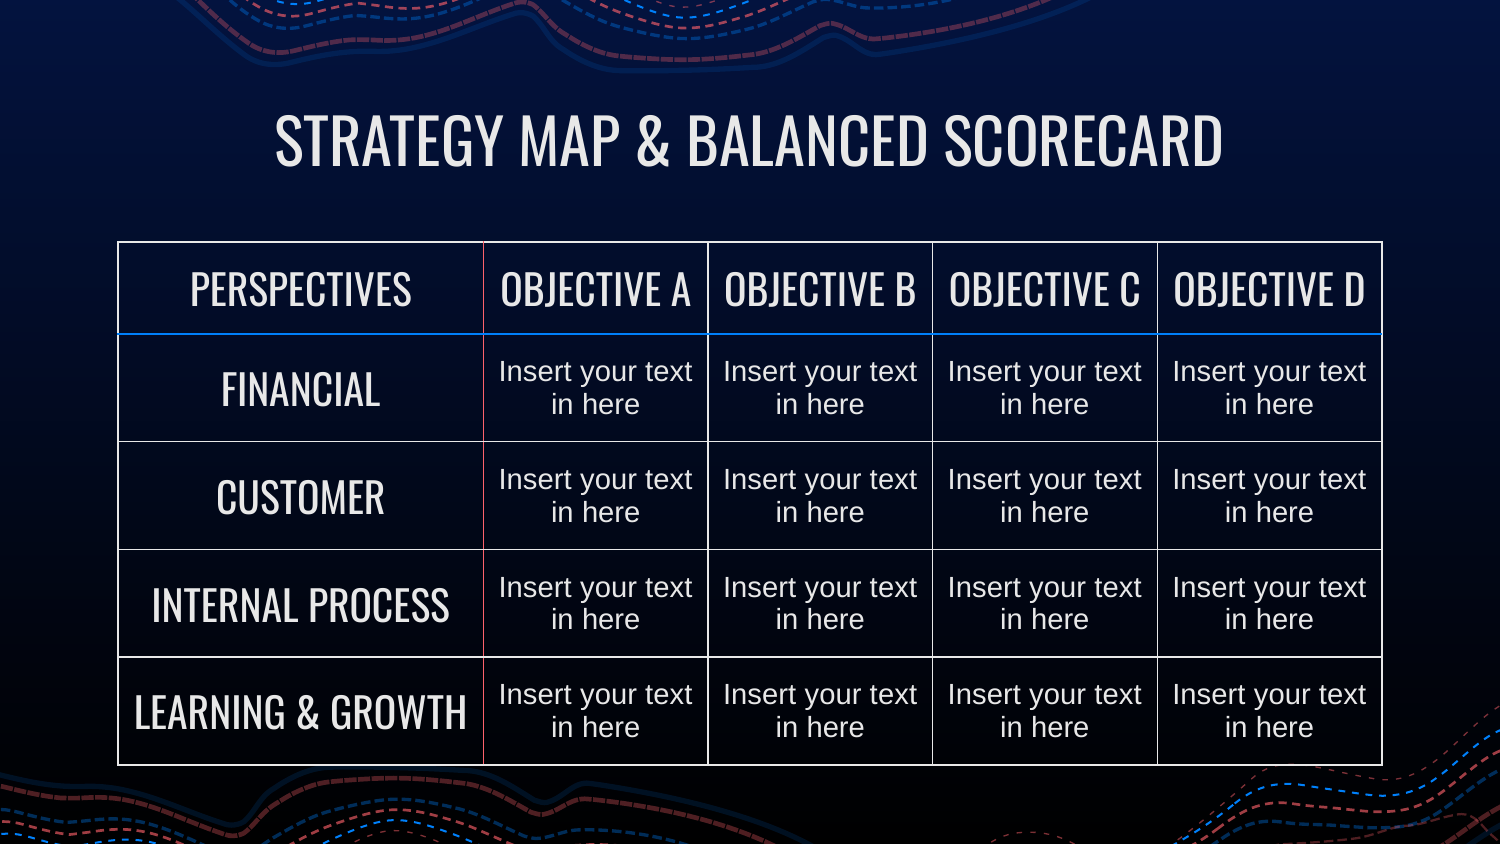

# STRATEGY MAP & BALANCED SCORECARD
| PERSPECTIVES | OBJECTIVE A | OBJECTIVE B | OBJECTIVE C | OBJECTIVE D |
| --- | --- | --- | --- | --- |
| FINANCIAL | Insert your text in here | Insert your text in here | Insert your text in here | Insert your text in here |
| CUSTOMER | Insert your text in here | Insert your text in here | Insert your text in here | Insert your text in here |
| INTERNAL PROCESS | Insert your text in here | Insert your text in here | Insert your text in here | Insert your text in here |
| LEARNING & GROWTH | Insert your text in here | Insert your text in here | Insert your text in here | Insert your text in here |